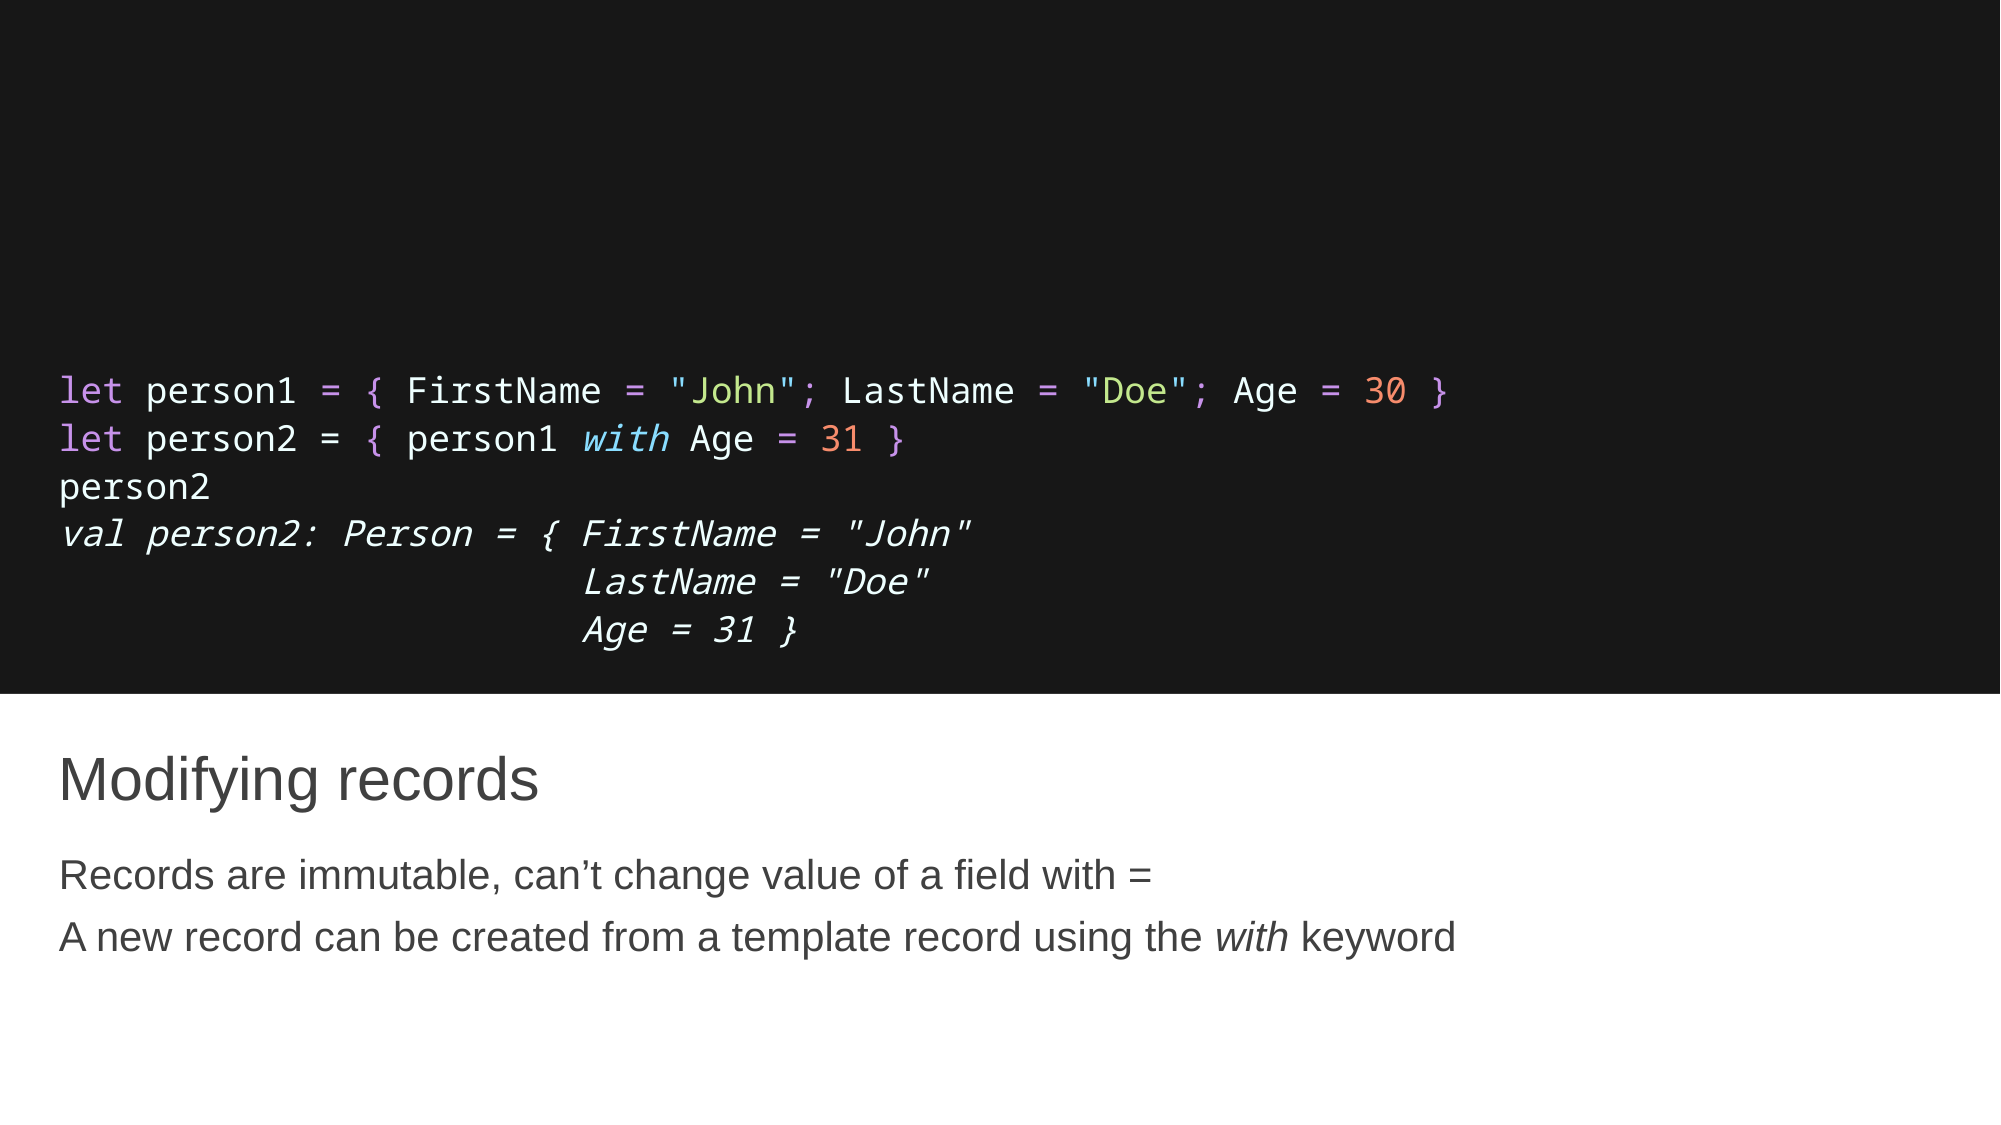

let person1 = { FirstName = "John"; LastName = "Doe"; Age = 30 }
let person2 = { person1 with Age = 31 }
person2
val person2: Person = { FirstName = "John"
                        LastName = "Doe"
                        Age = 31 }
# Modifying records

Records are immutable, can’t change value of a field with =
A new record can be created from a template record using the with keyword